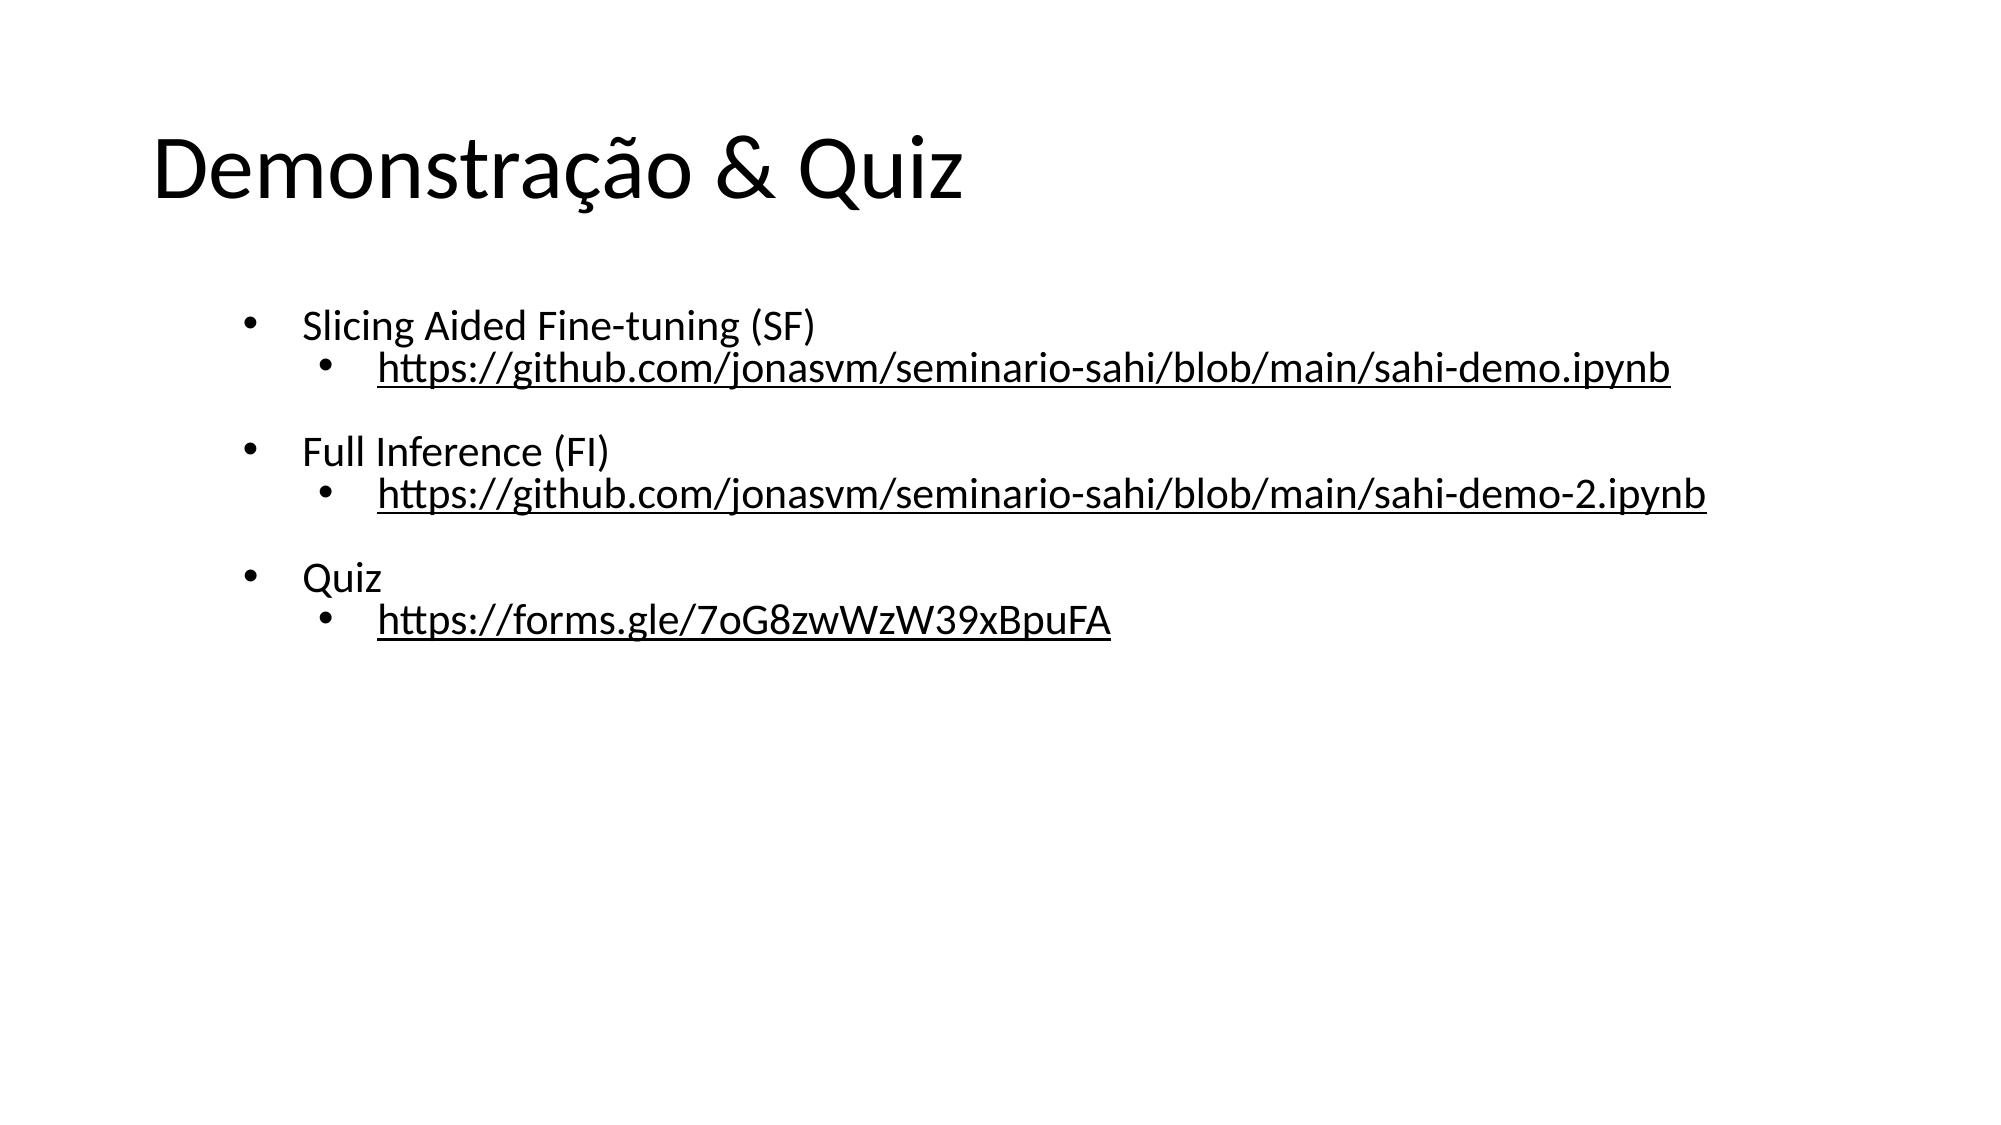

# Demonstração & Quiz
Slicing Aided Fine-tuning (SF)
https://github.com/jonasvm/seminario-sahi/blob/main/sahi-demo.ipynb

Full Inference (FI)
https://github.com/jonasvm/seminario-sahi/blob/main/sahi-demo-2.ipynb
Quiz
https://forms.gle/7oG8zwWzW39xBpuFA